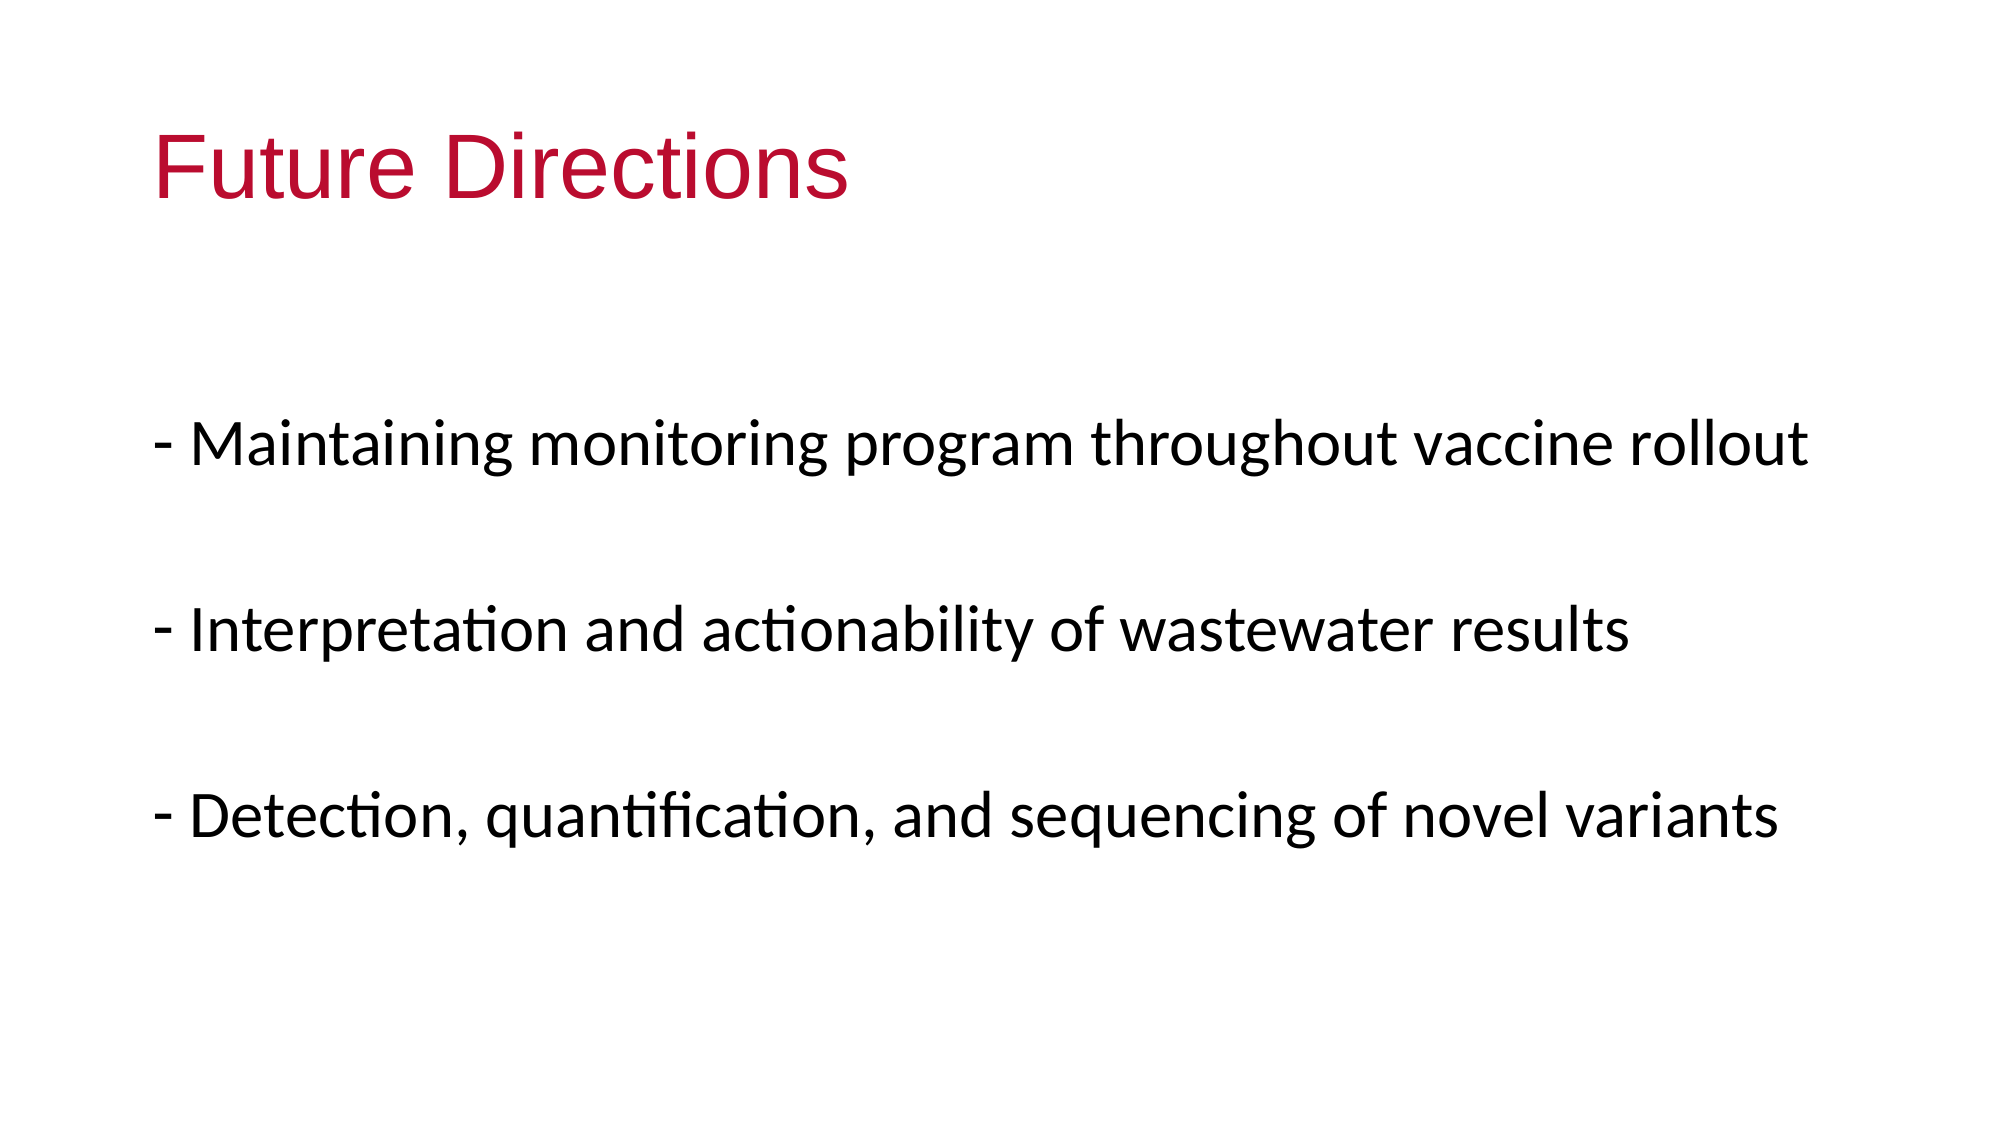

# Future Directions

Maintaining monitoring program throughout vaccine rollout

Interpretation and actionability of wastewater results

Detection, quantification, and sequencing of novel variants